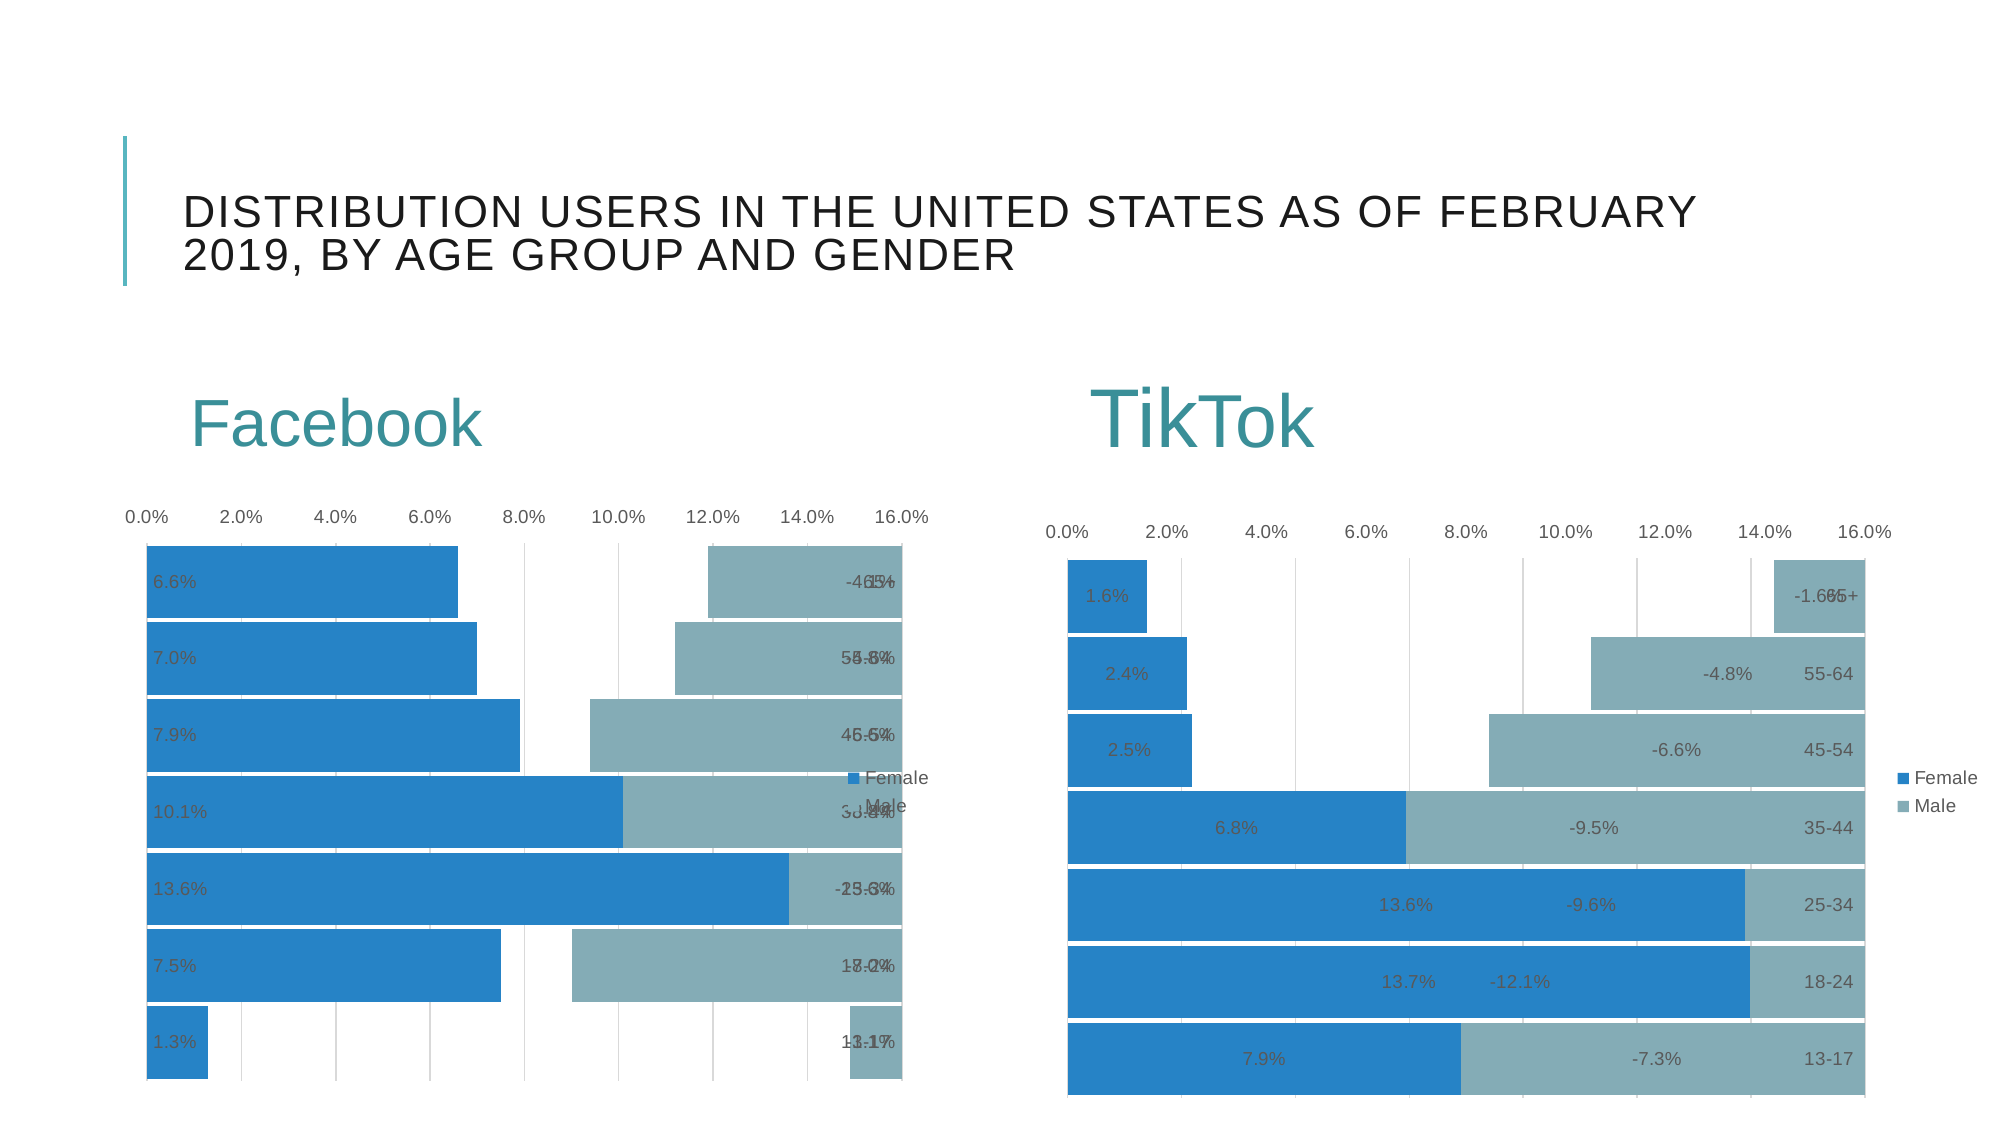

# Distribution users in the United States as of February 2019, by age group and gender
TikTok
Facebook

### Chart

| Category | Male | Female |
|---|---|---|
| 13-17  | -0.011 | 0.013 |
| 18-24  | -0.07 | 0.075 |
| 25-34  | -0.136 | 0.136 |
| 35-44  | -0.088 | 0.101 |
| 45-54  | -0.066 | 0.079 |
| 55-64  | -0.048 | 0.07 |
| 65+ | -0.041 | 0.066 |

### Chart

| Category |
|---|

### Chart

| Category | Male | Female |
|---|---|---|
| 13-17  | -0.073 | 0.079 |
| 18-24  | -0.121 | 0.137 |
| 25-34  | -0.096 | 0.136 |
| 35-44  | -0.095 | 0.068 |
| 45-54  | -0.066 | 0.025 |
| 55-64  | -0.048 | 0.024 |
| 65+ | -0.016 | 0.016 |